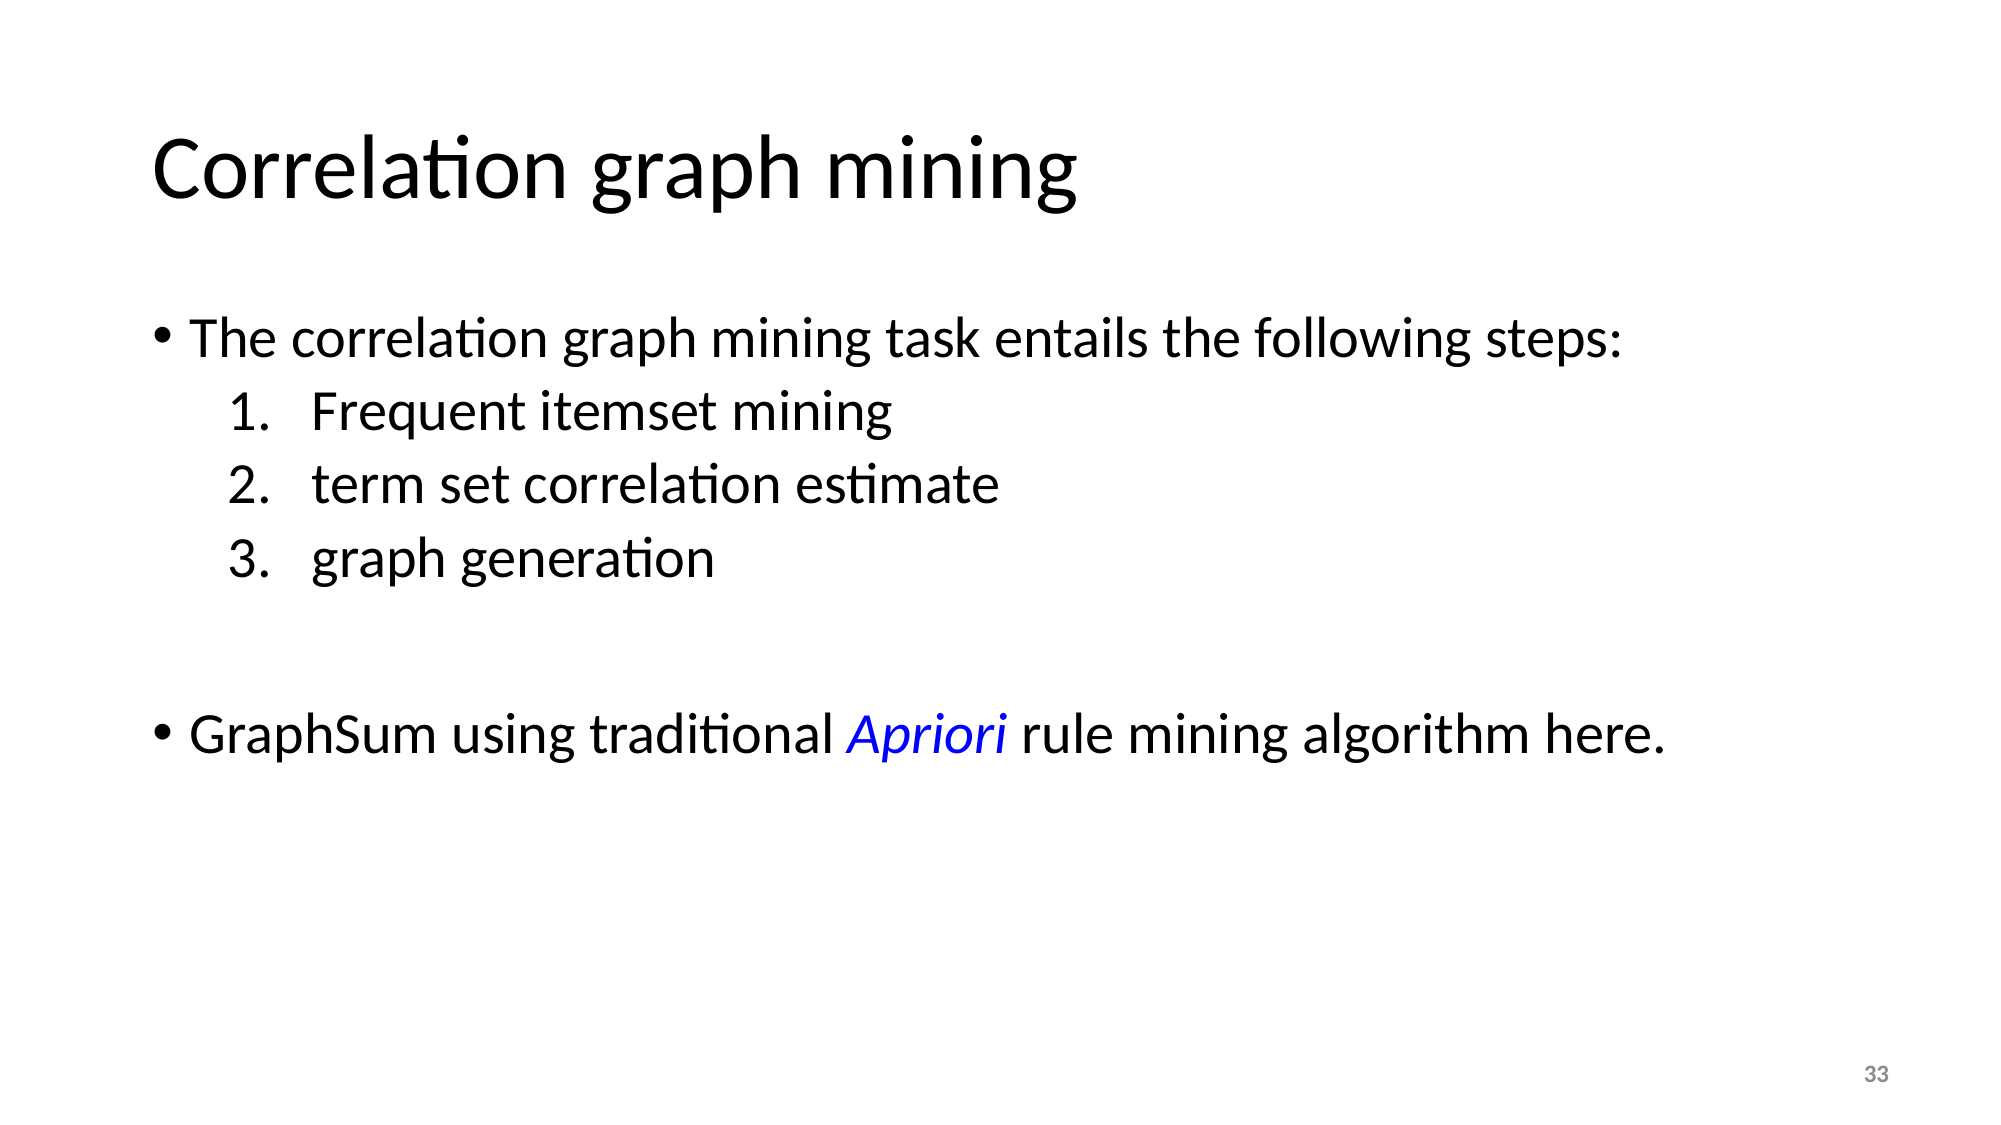

# Correlation graph mining
The correlation graph mining task entails the following steps:
Frequent itemset mining
term set correlation estimate
graph generation

GraphSum using traditional Apriori rule mining algorithm here.
33